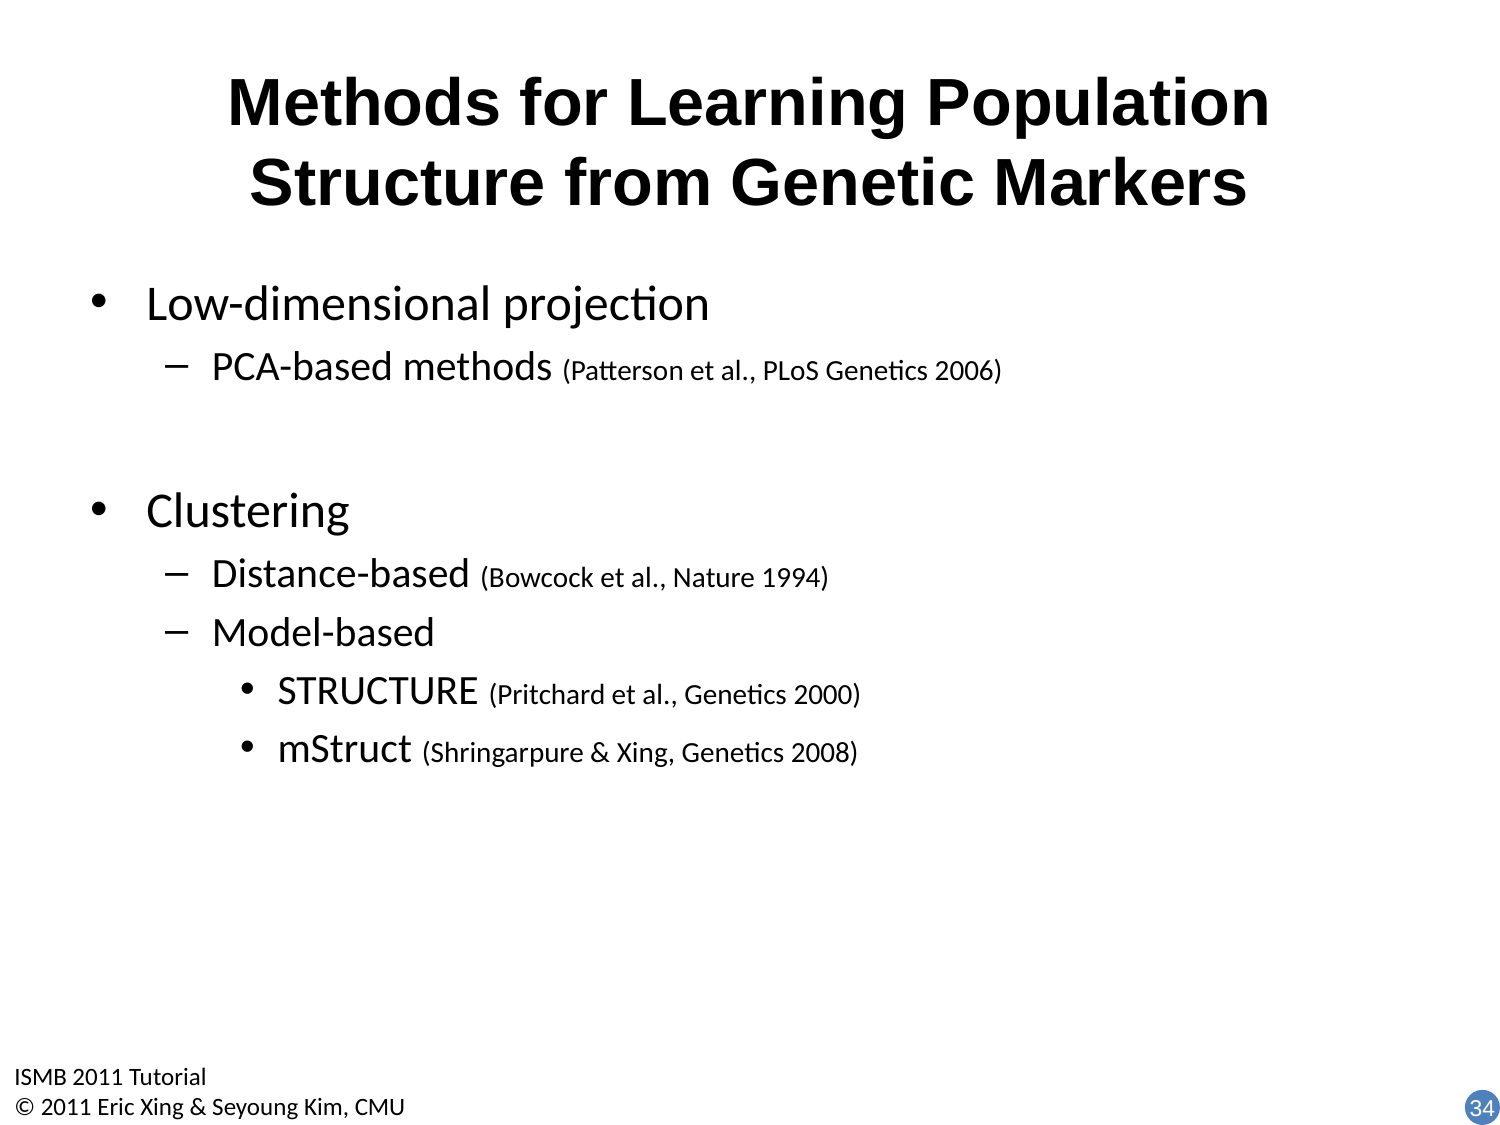

Methods for Learning Population Structure from Genetic Markers
Low-dimensional projection
PCA-based methods (Patterson et al., PLoS Genetics 2006)

Clustering
Distance-based (Bowcock et al., Nature 1994)
Model-based
STRUCTURE (Pritchard et al., Genetics 2000)
mStruct (Shringarpure & Xing, Genetics 2008)